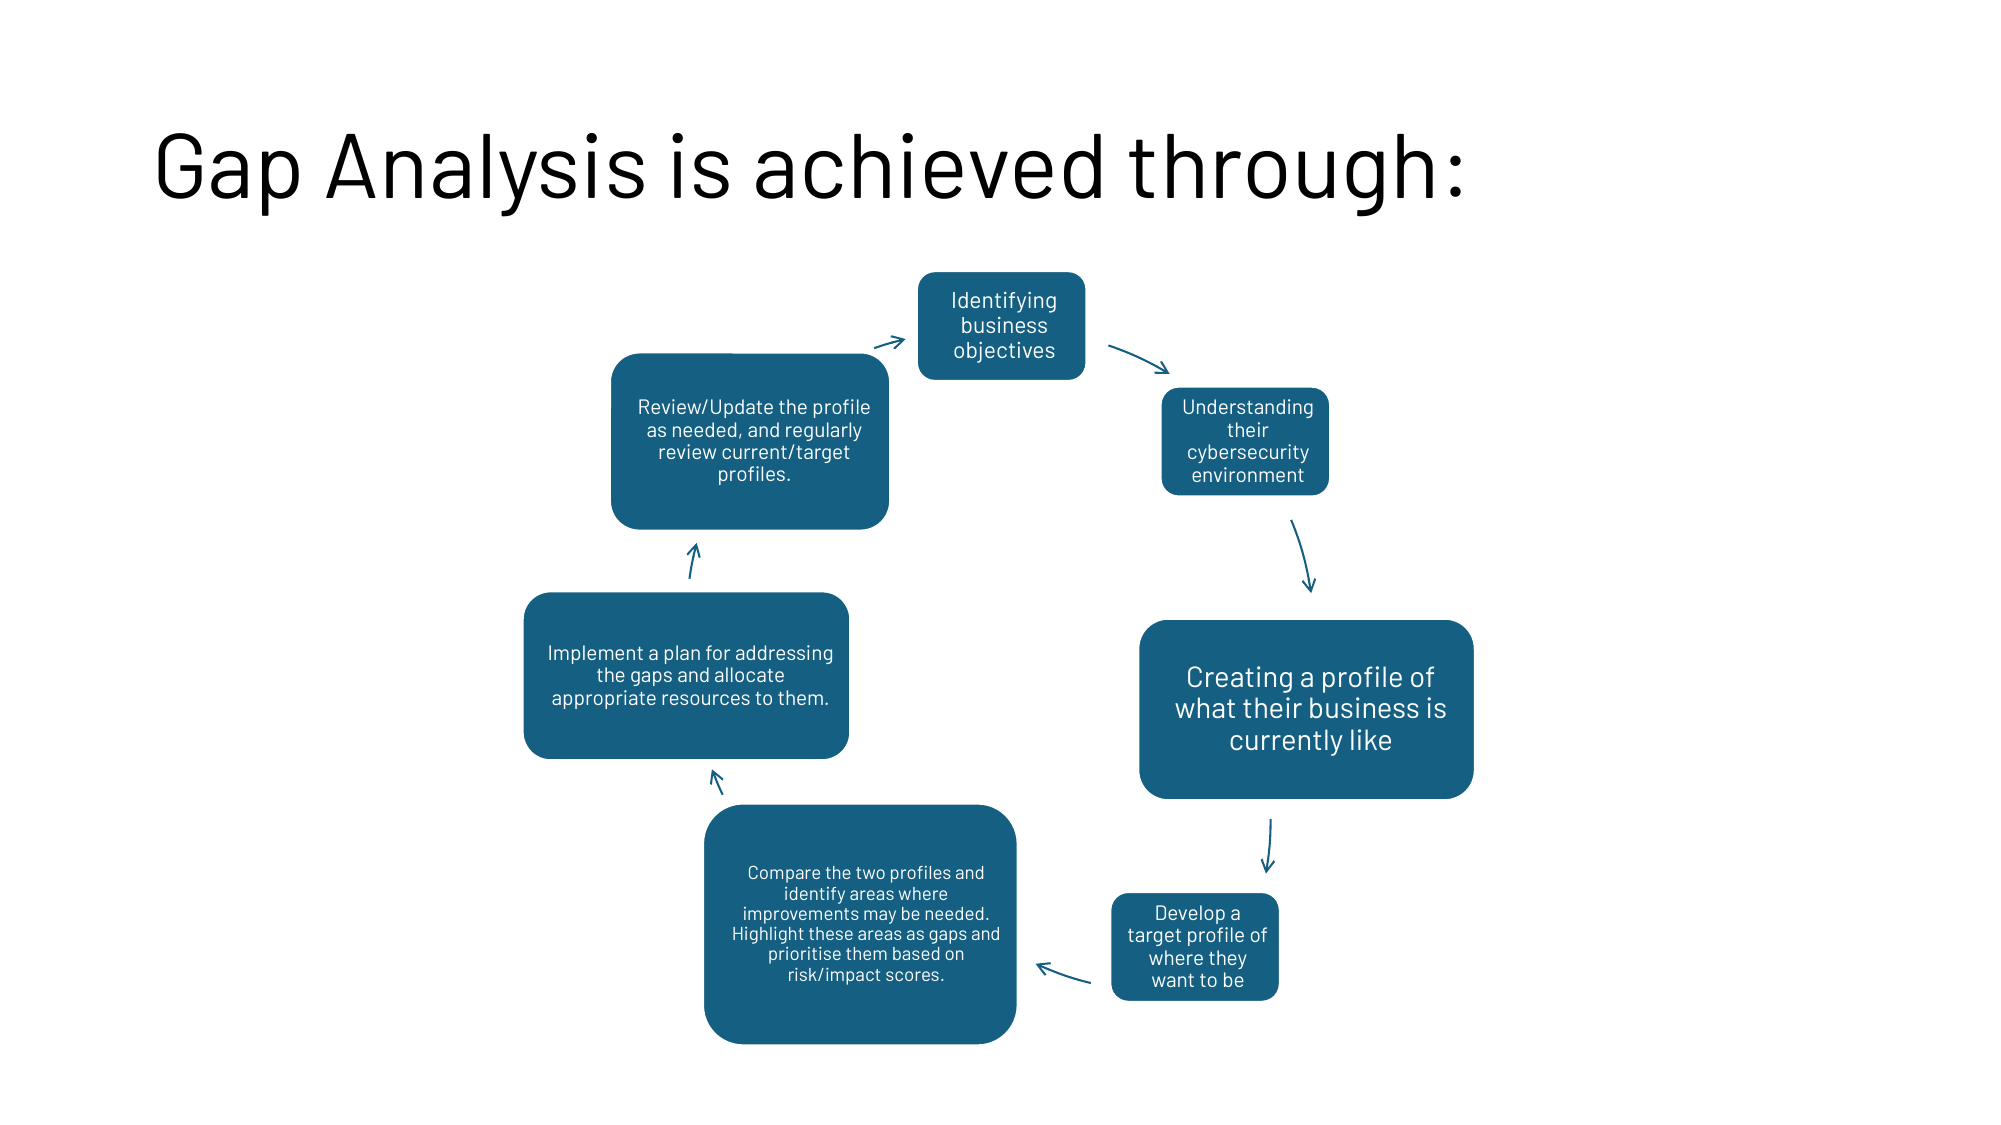

# Gap Analysis is achieved through:
Identifying business objectives
Understanding their cybersecurity environment
Creating a profile of what their business is currently like
Develop a target profile of where they want to be
Compare the two profiles and identify areas where improvements may be needed. Highlight these areas as gaps and prioritise them based on risk/impact scores.
Implement a plan for addressing the gaps and allocate appropriate resources to them.
Review/Update the profile as needed, and regularly review current/target profiles.